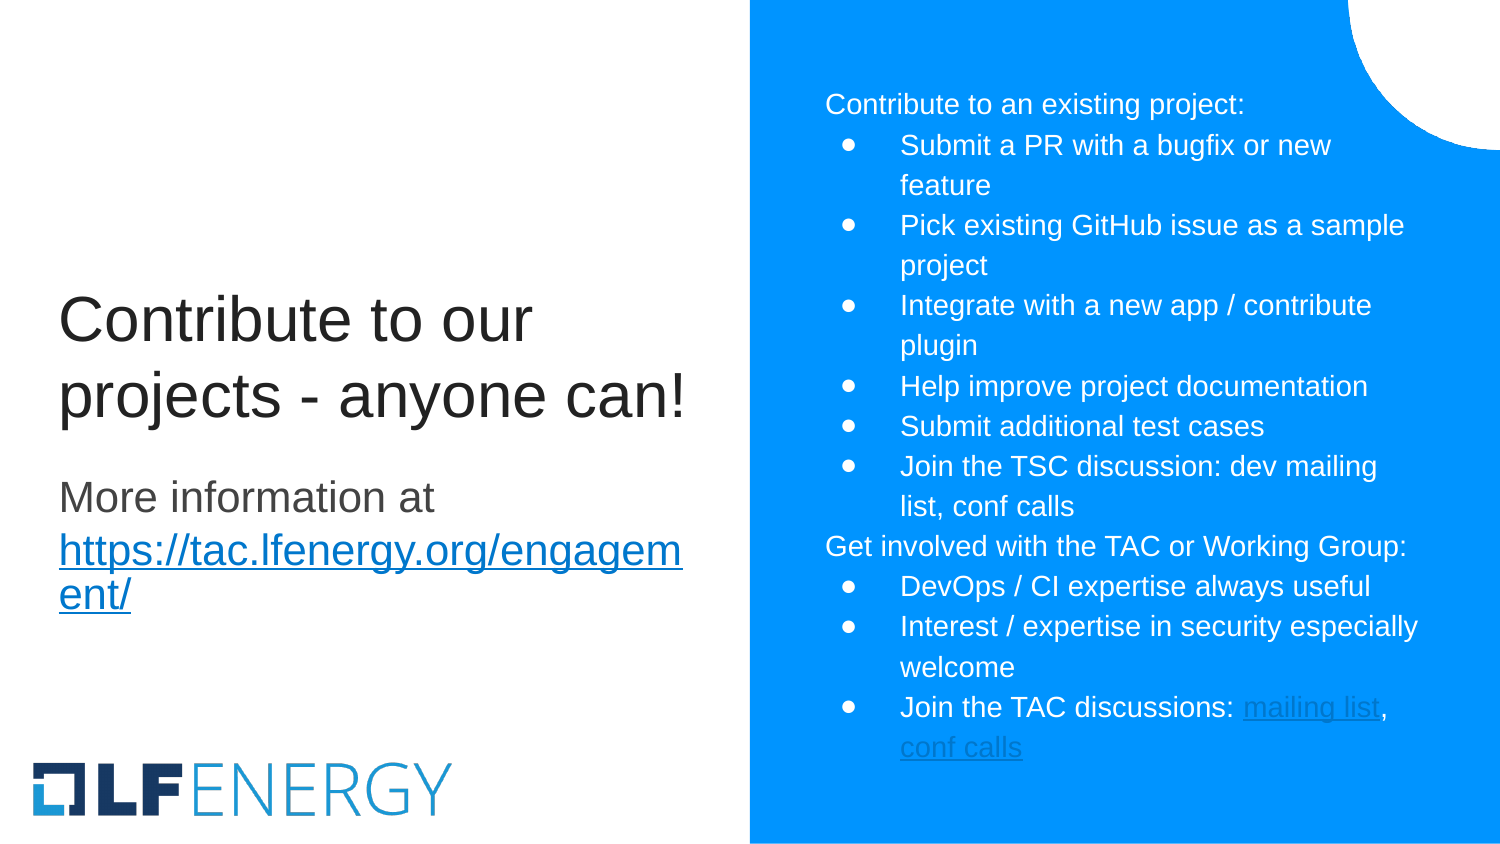

Contribute to an existing project:
Submit a PR with a bugfix or new feature
Pick existing GitHub issue as a sample project
Integrate with a new app / contribute plugin
Help improve project documentation
Submit additional test cases
Join the TSC discussion: dev mailing list, conf calls
Get involved with the TAC or Working Group:
DevOps / CI expertise always useful
Interest / expertise in security especially welcome
Join the TAC discussions: mailing list, conf calls
# Contribute to our projects - anyone can!
More information at https://tac.lfenergy.org/engagement/